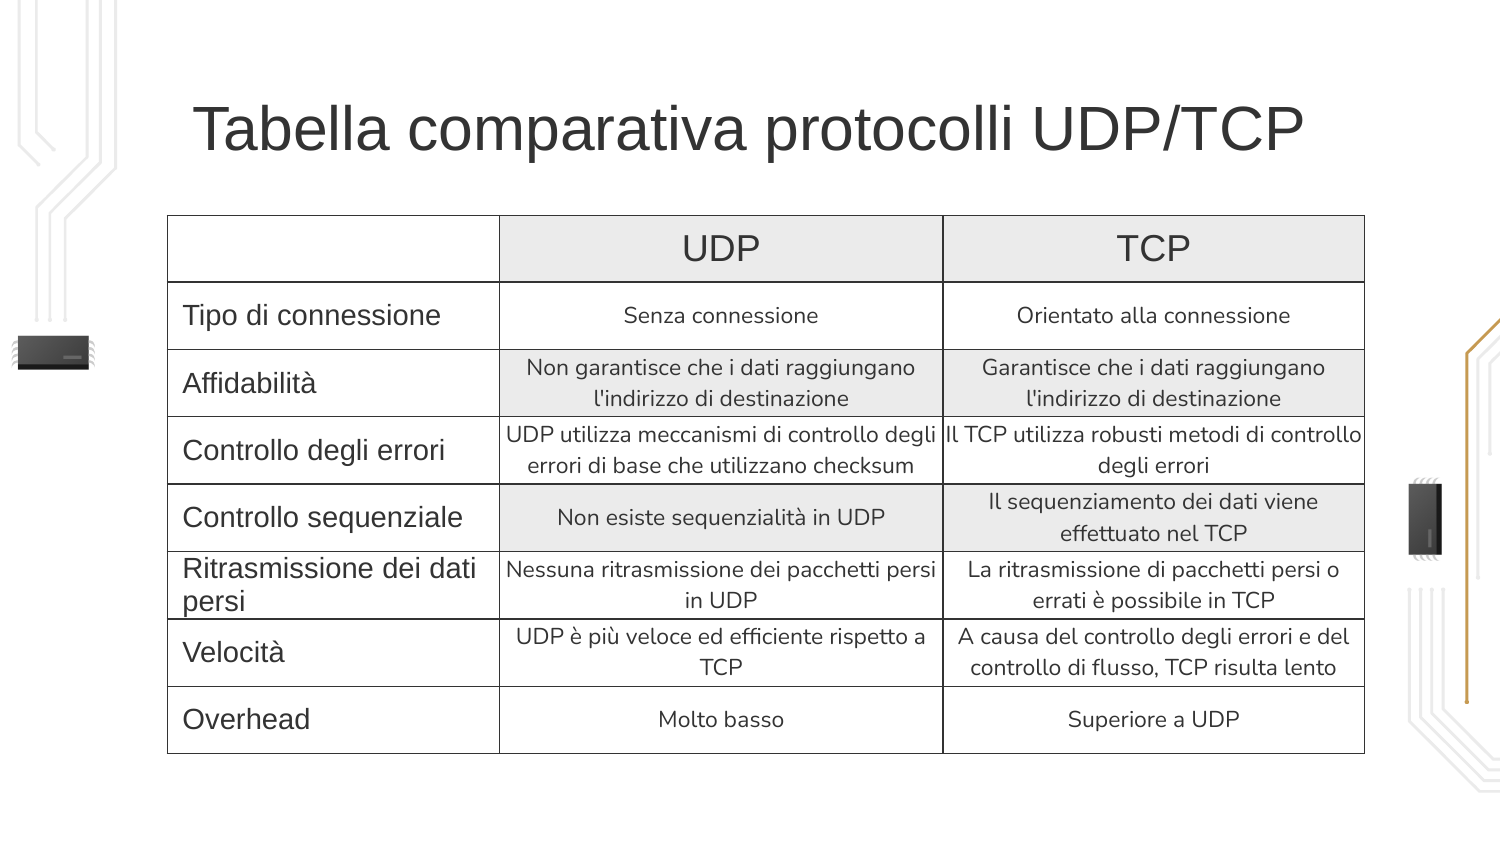

# Tabella comparativa protocolli UDP/TCP
|  | UDP | TCP |
| --- | --- | --- |
| Tipo di connessione | Senza connessione | Orientato alla connessione |
| Affidabilità | Non garantisce che i dati raggiungano l'indirizzo di destinazione | Garantisce che i dati raggiungano l'indirizzo di destinazione |
| Controllo degli errori | UDP utilizza meccanismi di controllo degli errori di base che utilizzano checksum | Il TCP utilizza robusti metodi di controllo degli errori |
| Controllo sequenziale | Non esiste sequenzialità in UDP | Il sequenziamento dei dati viene effettuato nel TCP |
| Ritrasmissione dei dati persi | Nessuna ritrasmissione dei pacchetti persi in UDP | La ritrasmissione di pacchetti persi o errati è possibile in TCP |
| Velocità | UDP è più veloce ed efficiente rispetto a TCP | A causa del controllo degli errori e del controllo di flusso, TCP risulta lento |
| Overhead | Molto basso | Superiore a UDP |